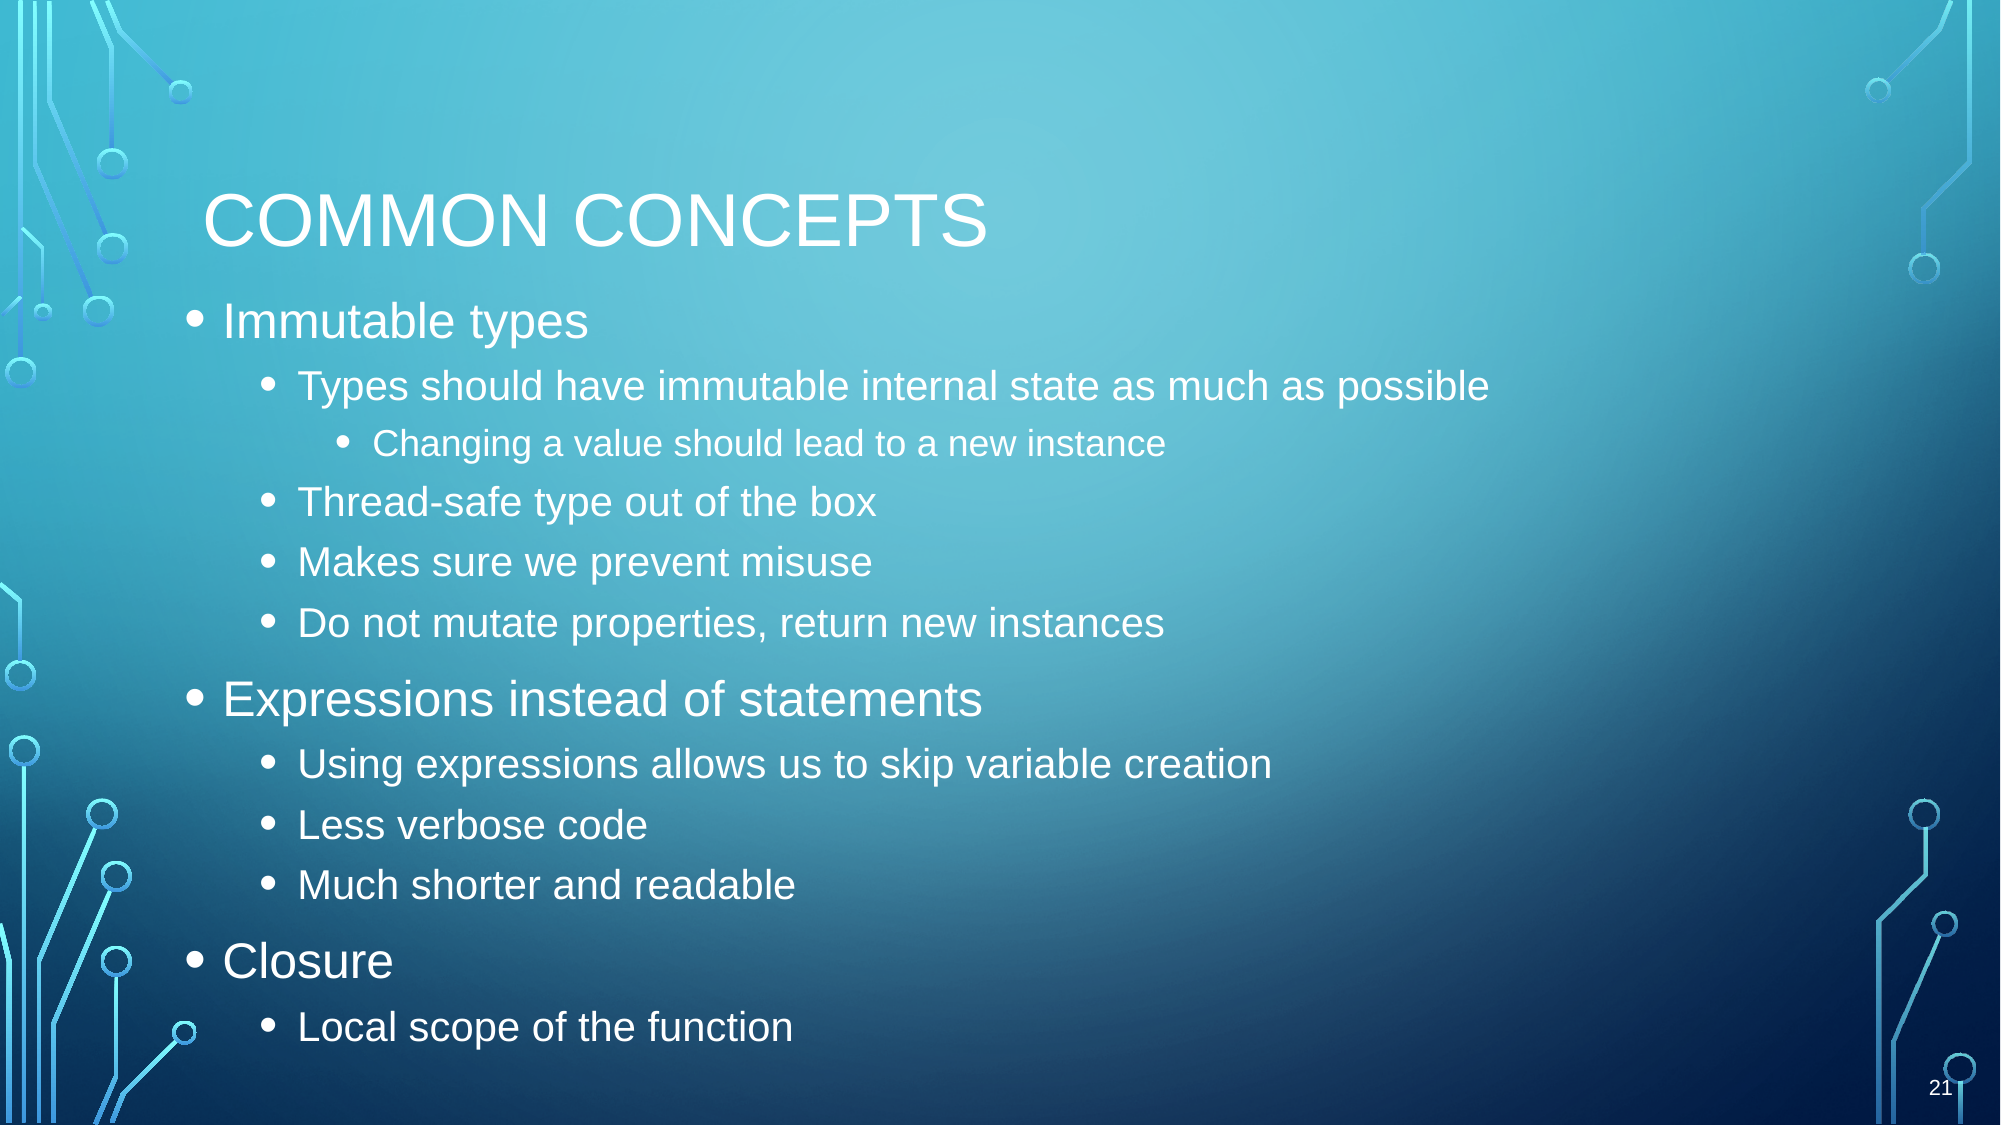

# Common concepts
Immutable types
Types should have immutable internal state as much as possible
Changing a value should lead to a new instance
Thread-safe type out of the box
Makes sure we prevent misuse
Do not mutate properties, return new instances
Expressions instead of statements
Using expressions allows us to skip variable creation
Less verbose code
Much shorter and readable
Closure
Local scope of the function

21